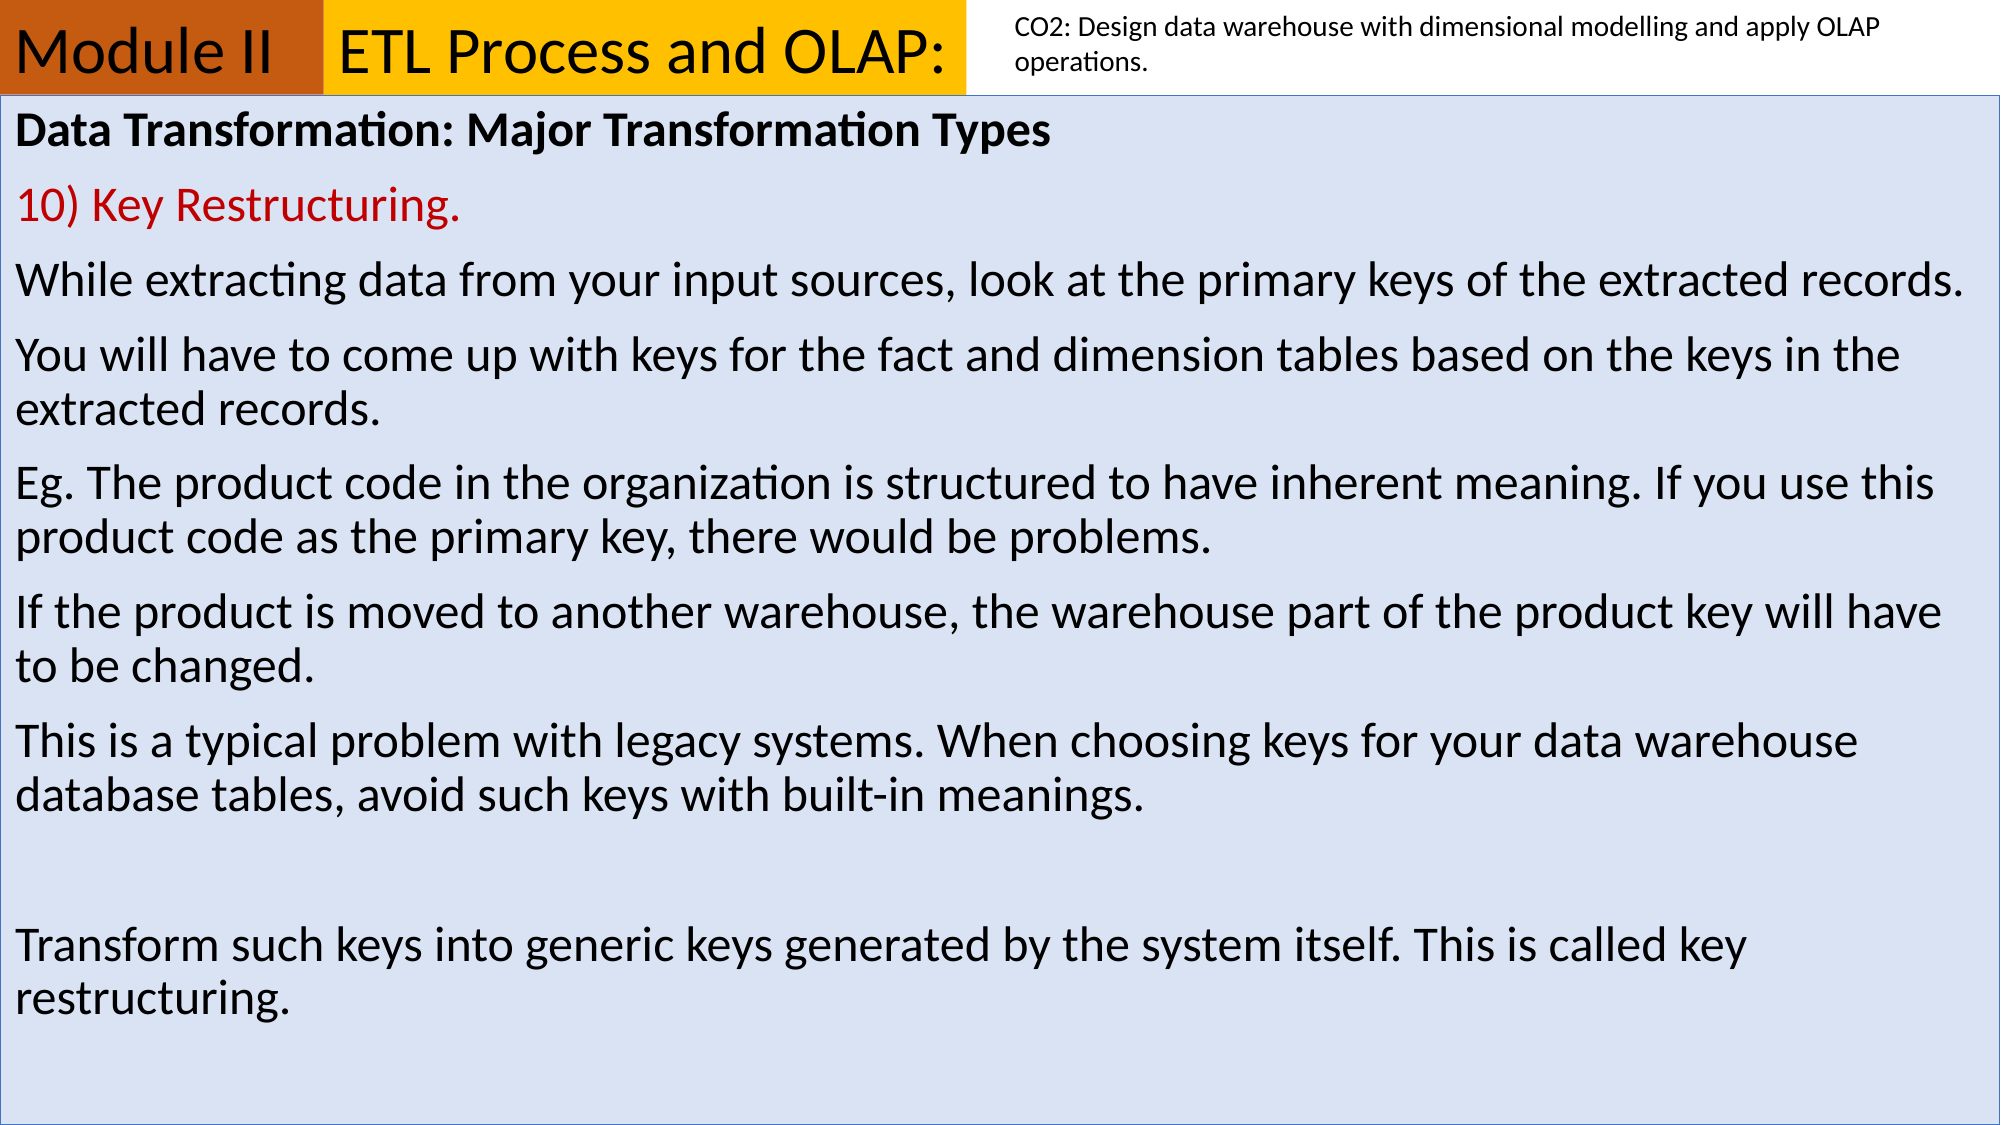

Module II
# ETL Process and OLAP:
CO2: Design data warehouse with dimensional modelling and apply OLAP operations.

Data Transformation: Major Transformation Types
10) Key Restructuring.
While extracting data from your input sources, look at the primary keys of the extracted records.
You will have to come up with keys for the fact and dimension tables based on the keys in the extracted records.
Eg. The product code in the organization is structured to have inherent meaning. If you use this product code as the primary key, there would be problems.
If the product is moved to another warehouse, the warehouse part of the product key will have to be changed.
This is a typical problem with legacy systems. When choosing keys for your data warehouse database tables, avoid such keys with built-in meanings.

Transform such keys into generic keys generated by the system itself. This is called key restructuring.